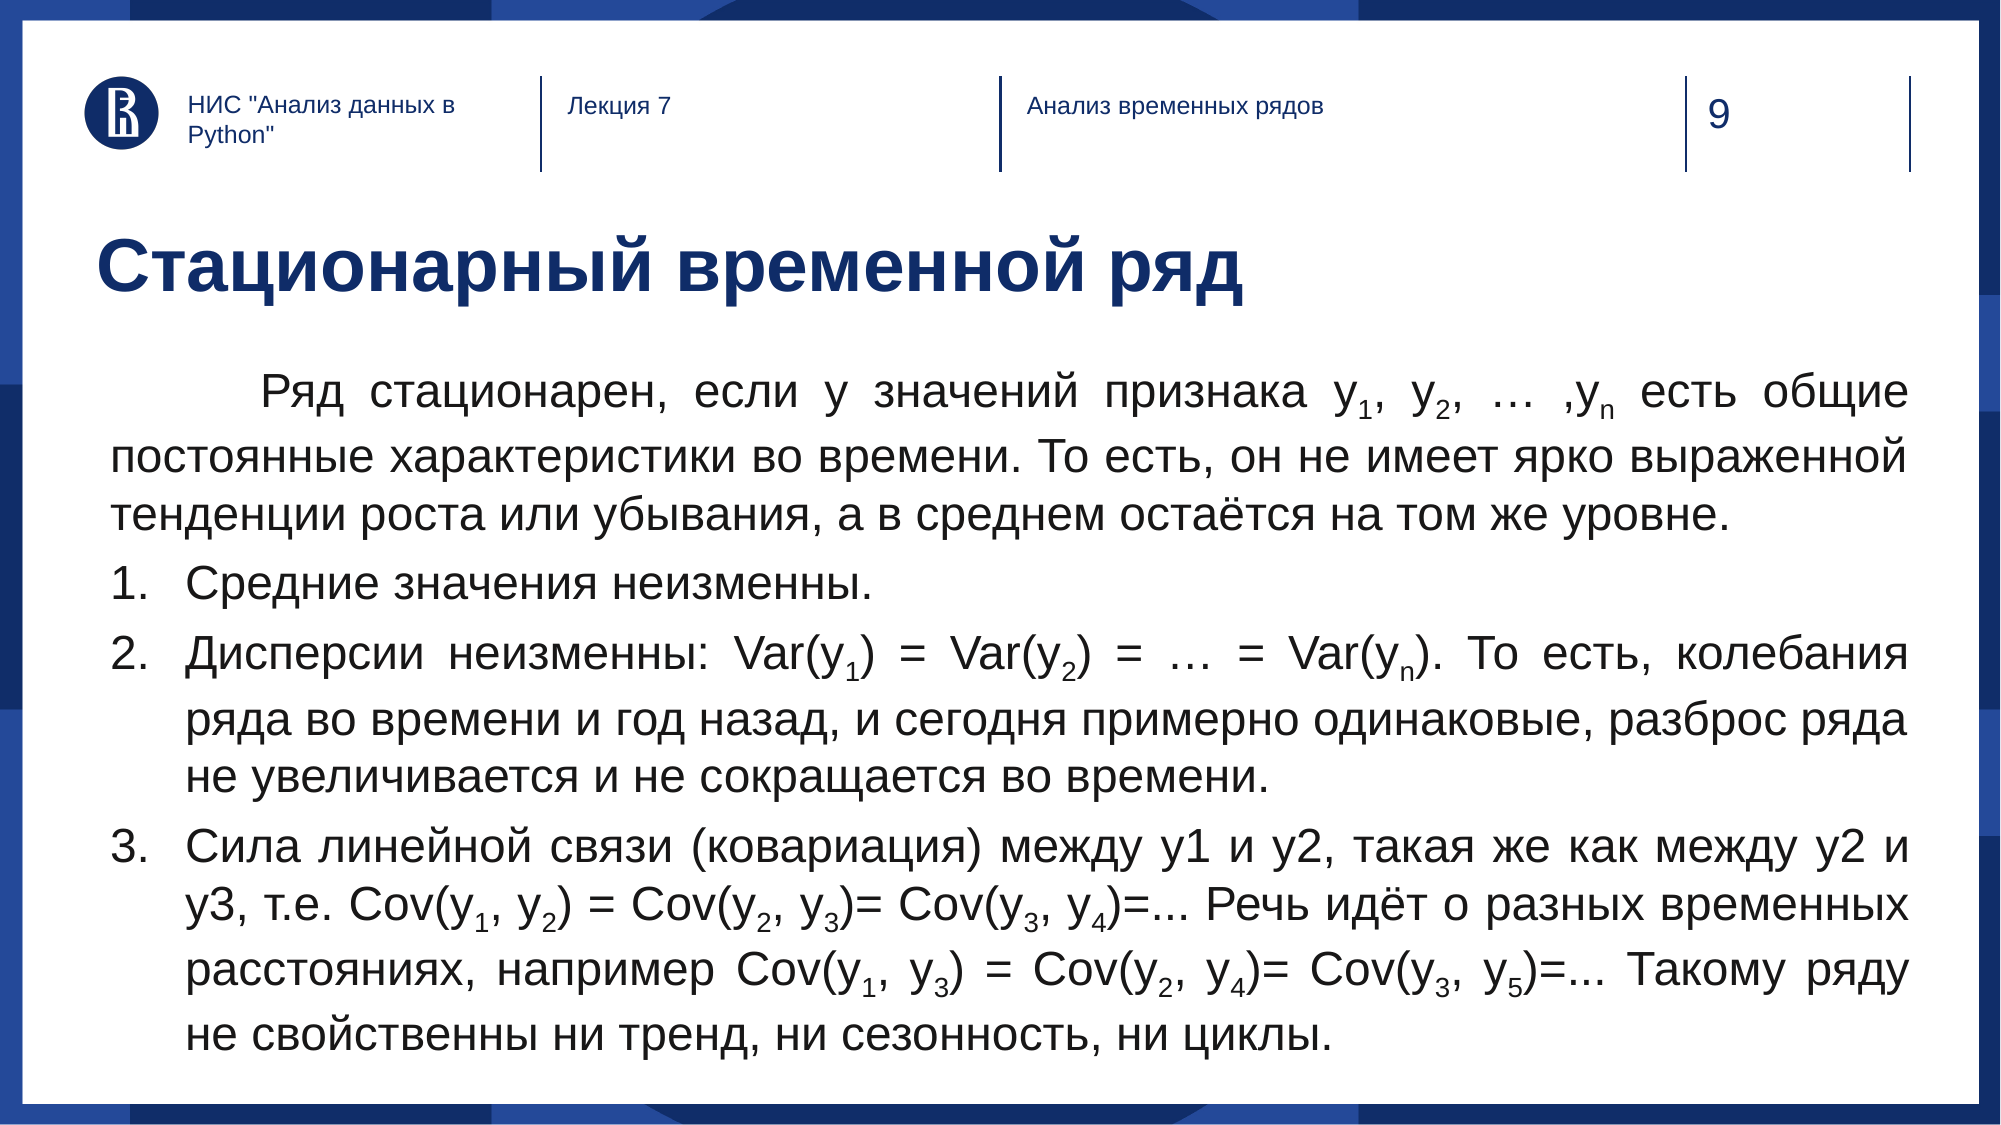

НИС "Анализ данных в Python"
Лекция 7
Анализ временных рядов
# Стационарный временной ряд
	Ряд стационарен, если у значений признака y1, y2, … ,yn есть общие постоянные характеристики во времени. То есть, он не имеет ярко выраженной тенденции роста или убывания, а в среднем остаётся на том же уровне.
Средние значения неизменны.
Дисперсии неизменны: Var(y1) = Var(y2) = … = Var(yn). То есть, колебания ряда во времени и год назад, и сегодня примерно одинаковые, разброс ряда не увеличивается и не сокращается во времени.
Сила линейной связи (ковариация) между y1 и y2, такая же как между y2 и y3, т.е. Cov(y1, y2) = Cov(y2, y3)= Cov(y3, y4)=... Речь идёт о разных временных расстояниях, например Cov(y1, y3) = Cov(y2, y4)= Cov(y3, y5)=... Такому ряду не свойственны ни тренд, ни сезонность, ни циклы.